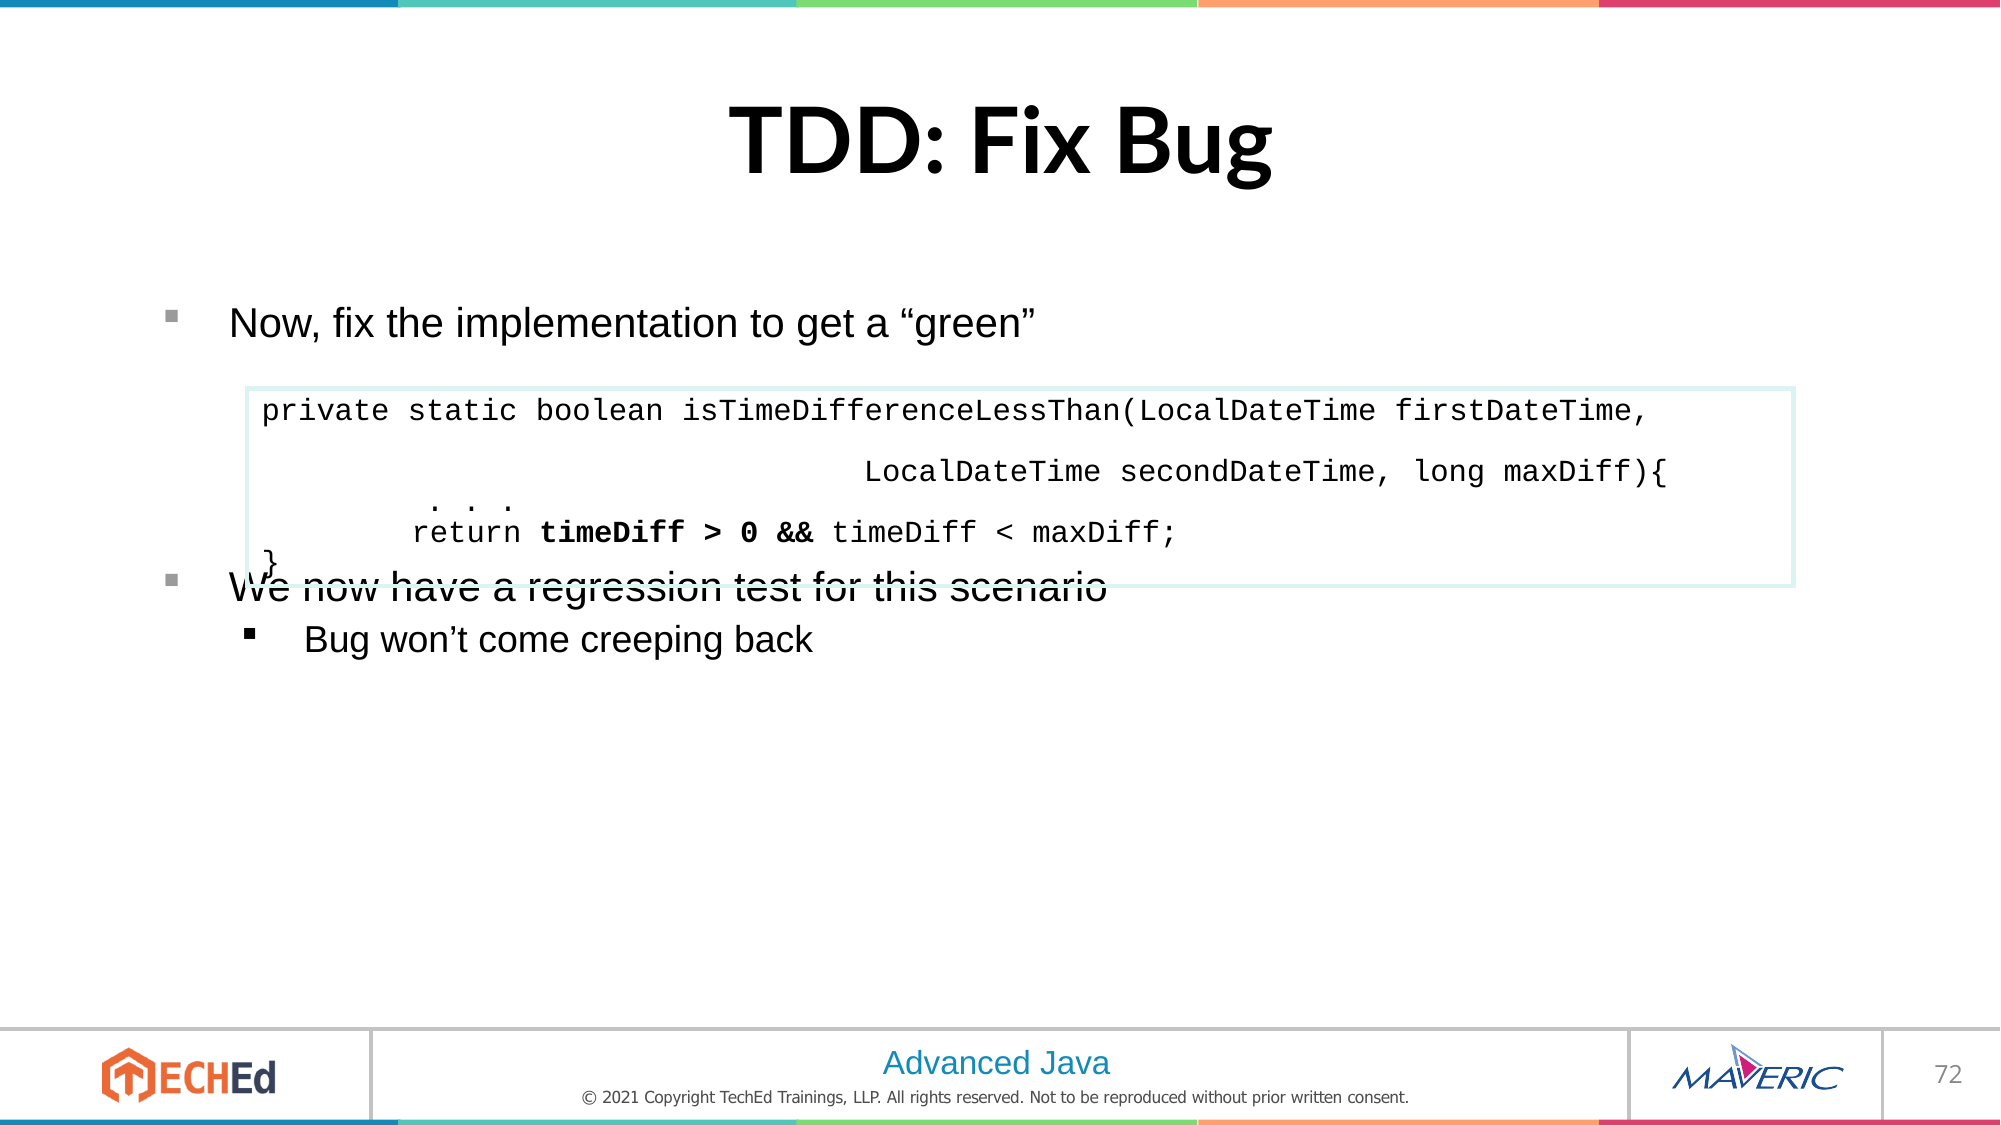

# TDD: Fix Bug
Now, fix the implementation to get a “green”

We now have a regression test for this scenario
Bug won’t come creeping back

private static boolean isTimeDifferenceLessThan(LocalDateTime firstDateTime,
                                 LocalDateTime secondDateTime, long maxDiff){
         . . .
	return timeDiff > 0 && timeDiff < maxDiff;
}